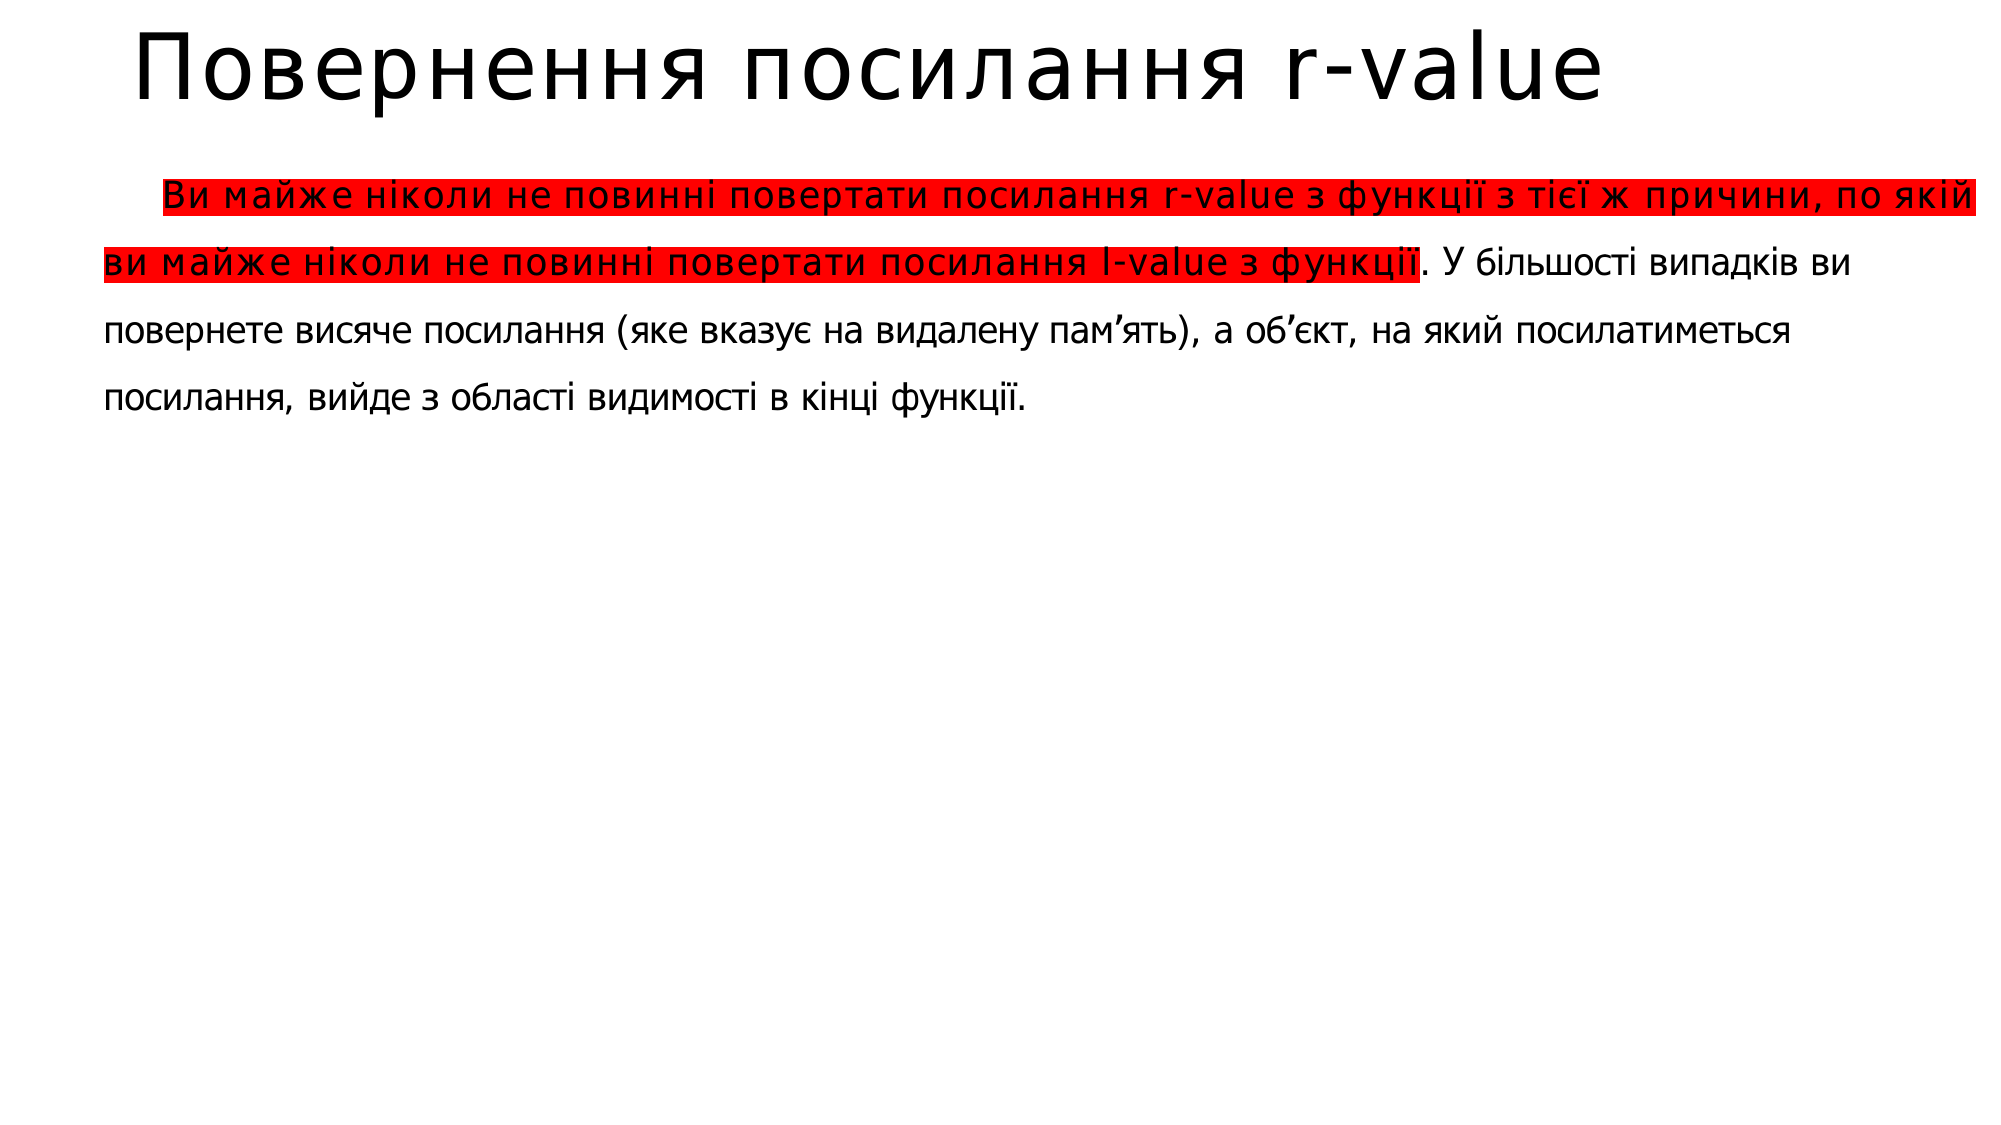

# Повернення посилання r-value
Ви майже ніколи не повинні повертати посилання r-value з функції з тієї ж причини, по якій ви майже ніколи не повинні повертати посилання l-value з функції. У більшості випадків ви повернете висяче посилання (яке вказує на видалену пам’ять), а об’єкт, на який посилатиметься посилання, вийде з області видимості в кінці функції.